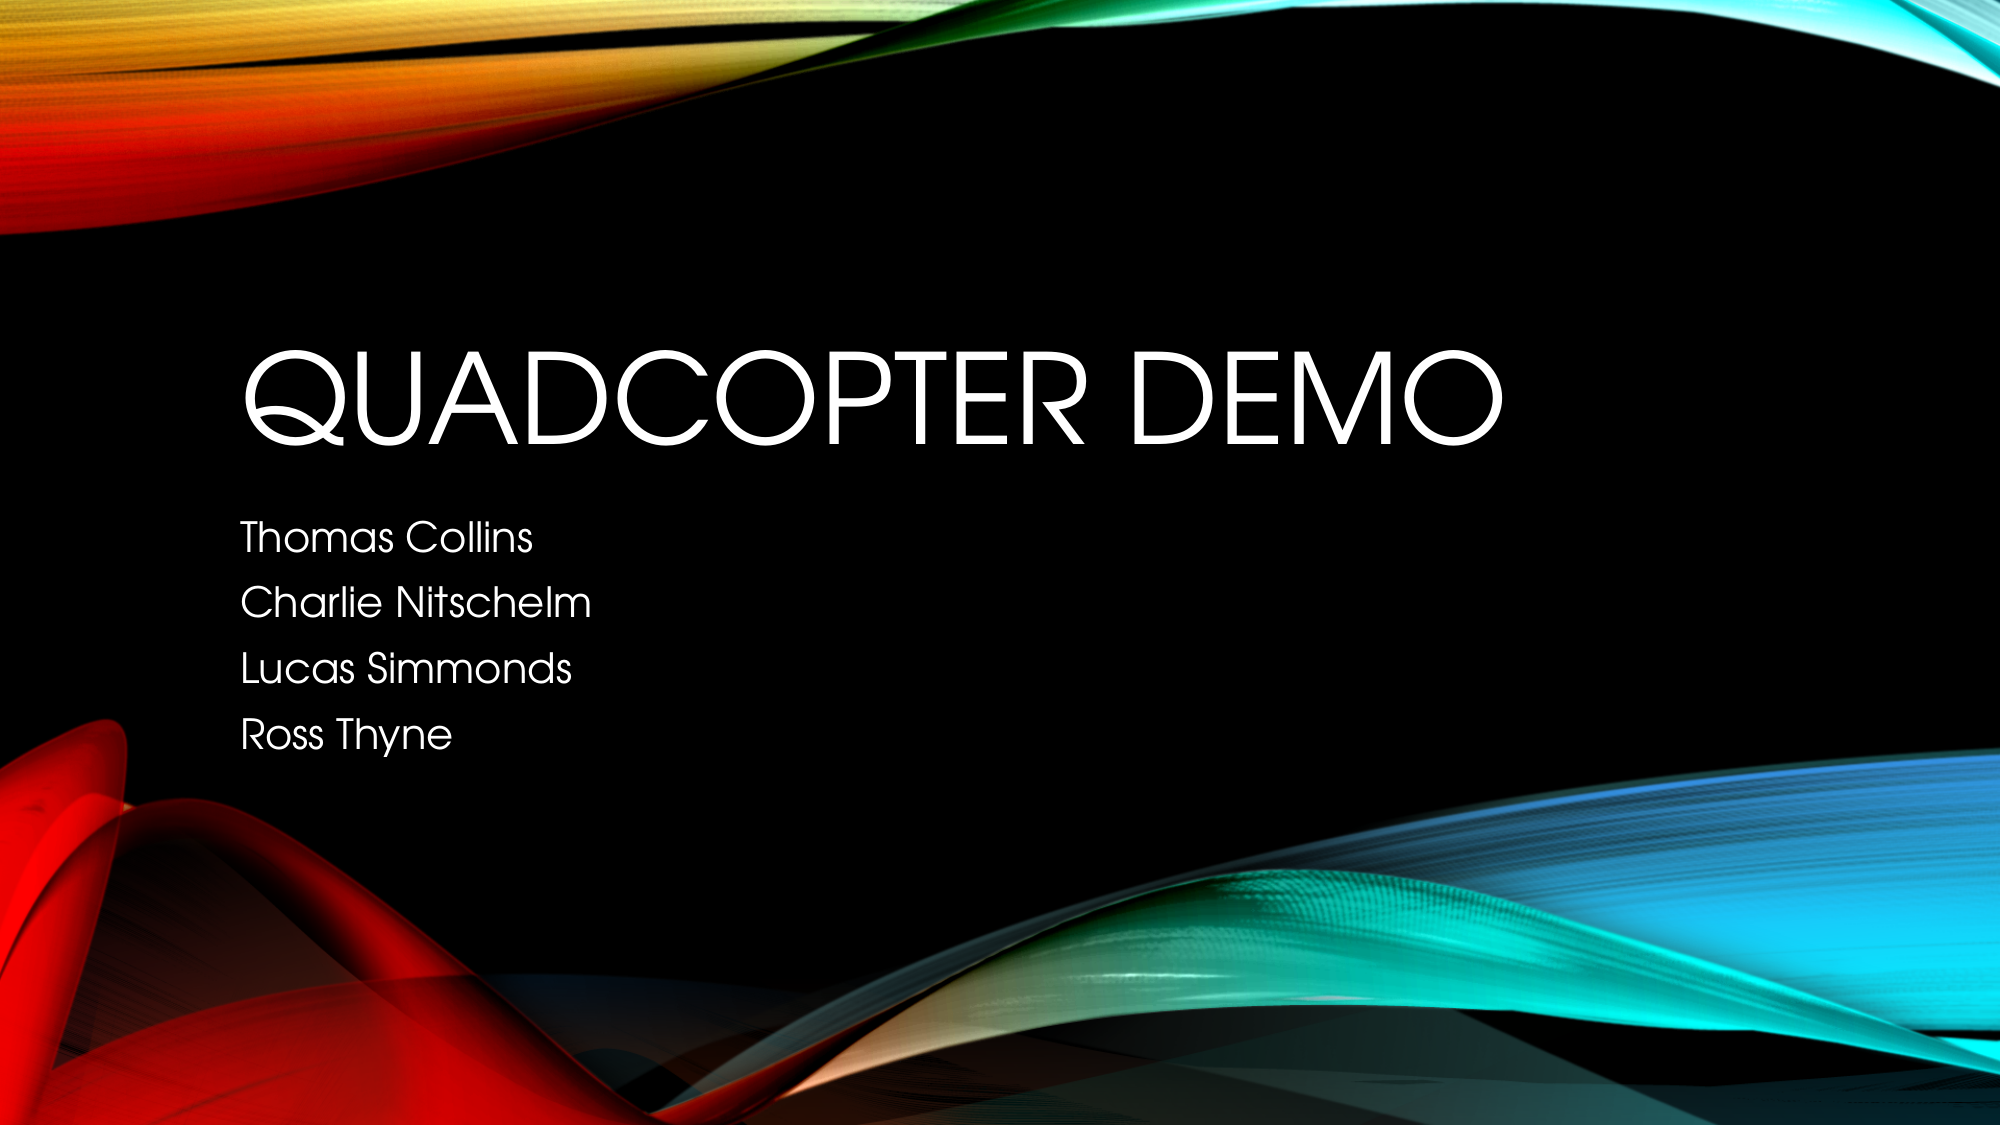

# Quadcopter Demo
Thomas Collins
Charlie Nitschelm
Lucas Simmonds
Ross Thyne